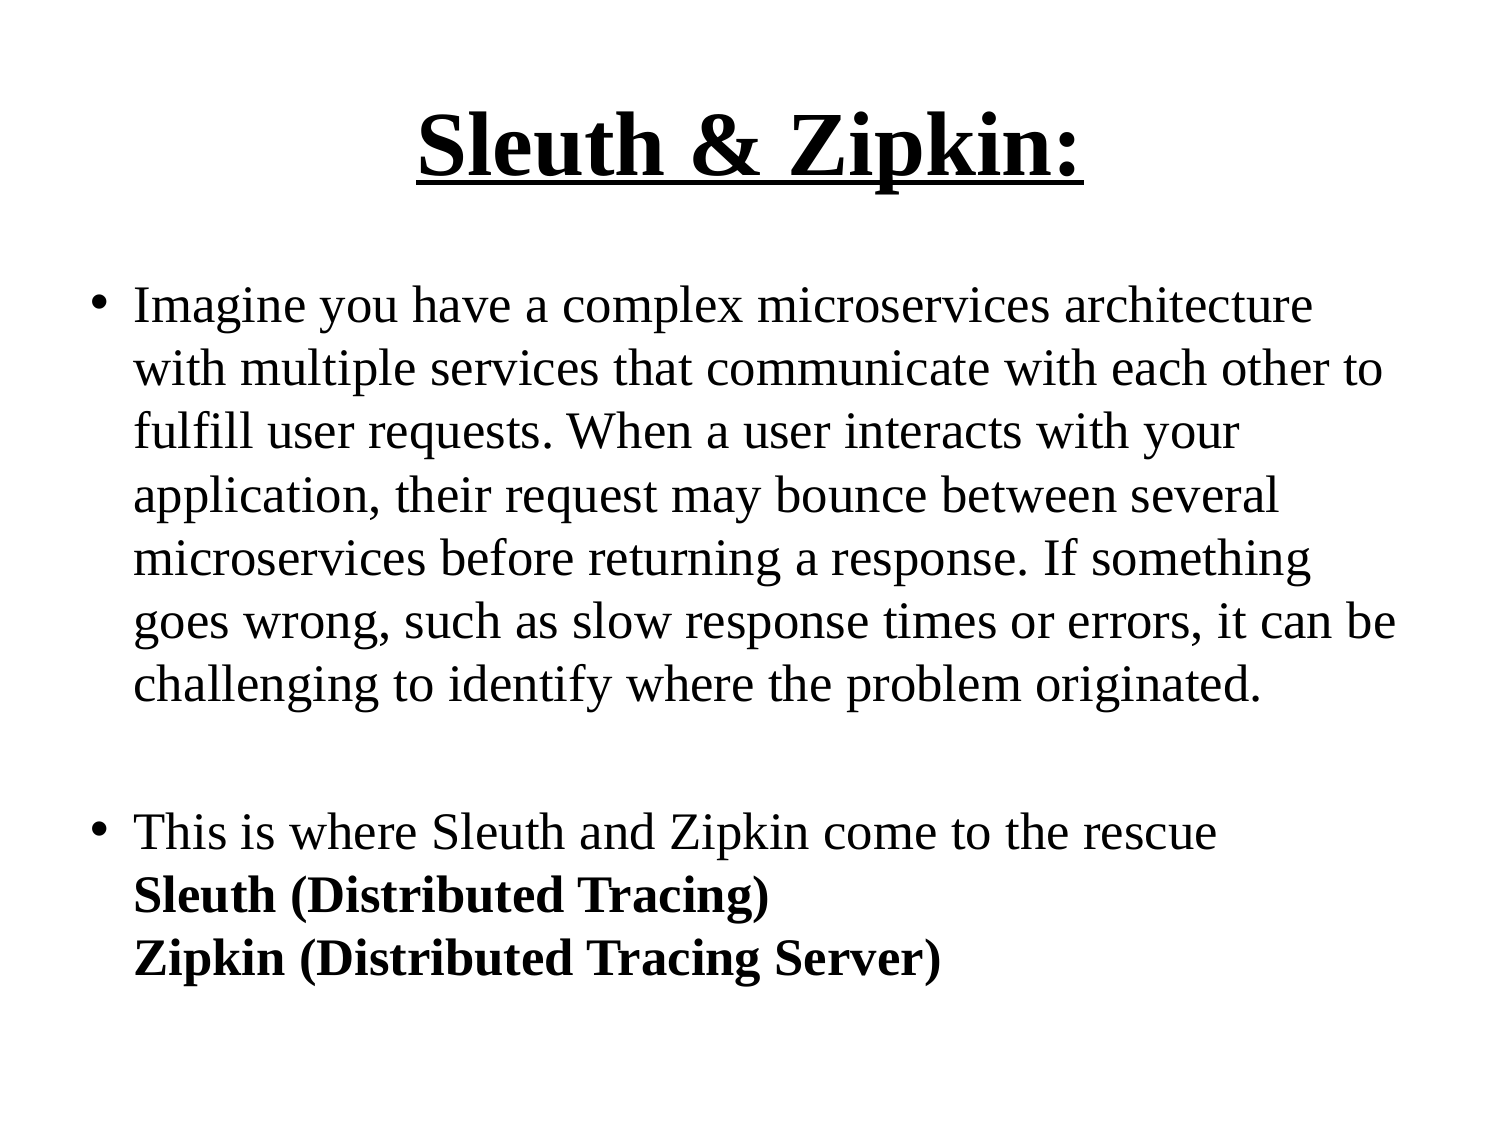

# Sleuth & Zipkin:
Imagine you have a complex microservices architecture with multiple services that communicate with each other to fulfill user requests. When a user interacts with your application, their request may bounce between several microservices before returning a response. If something goes wrong, such as slow response times or errors, it can be challenging to identify where the problem originated.

This is where Sleuth and Zipkin come to the rescue
Sleuth (Distributed Tracing)
Zipkin (Distributed Tracing Server)